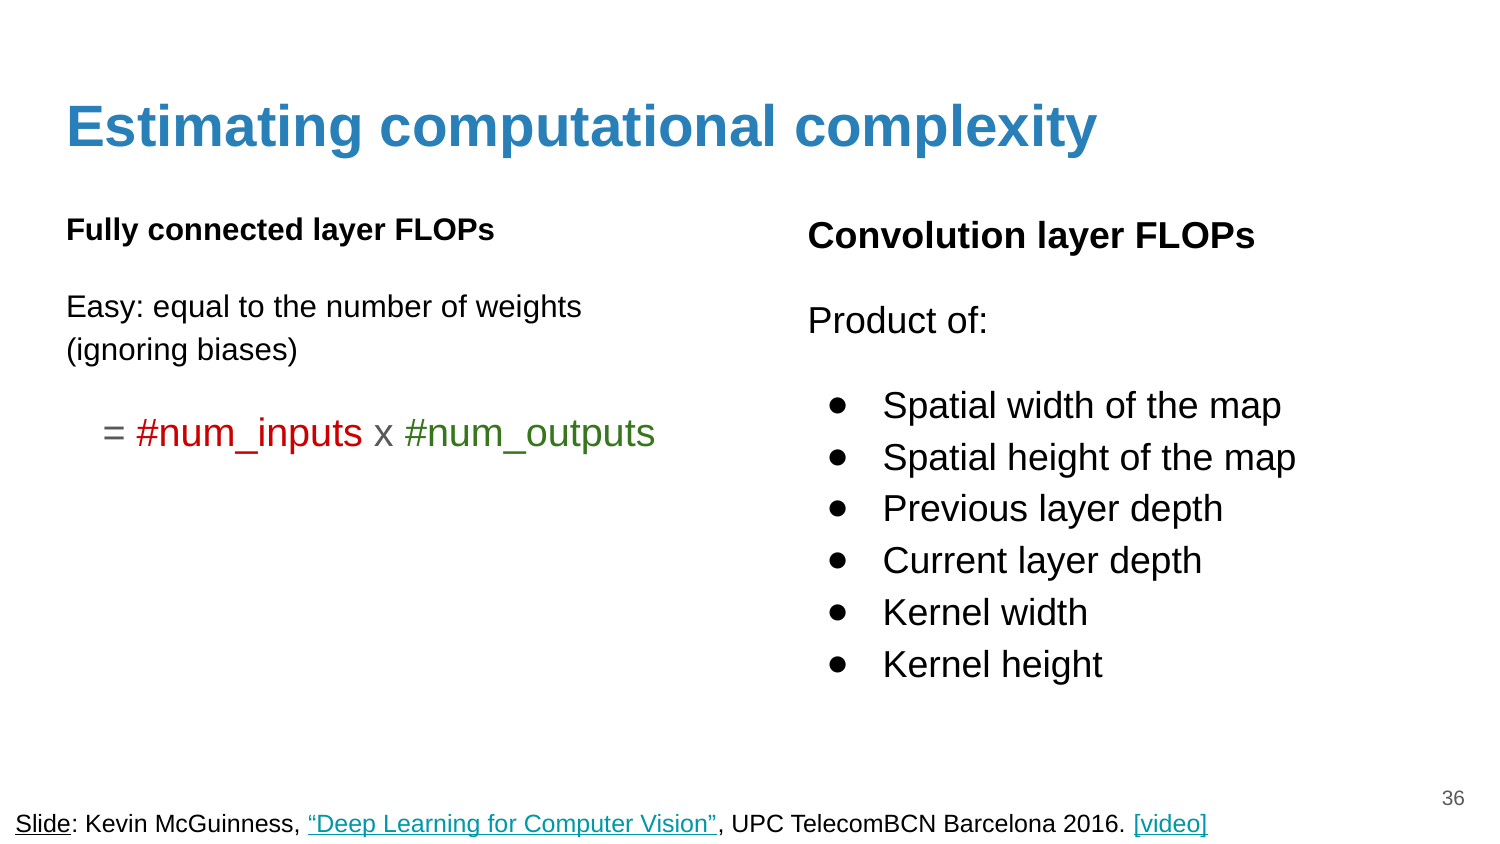

# Estimating computational complexity
Fully connected layer FLOPs
Easy: equal to the number of weights (ignoring biases)
= #num_inputs x #num_outputs

Convolution layer FLOPs
Product of:
Spatial width of the map
Spatial height of the map
Previous layer depth
Current layer depth
Kernel width
Kernel height
36
Slide: Kevin McGuinness, “Deep Learning for Computer Vision”, UPC TelecomBCN Barcelona 2016. [video]